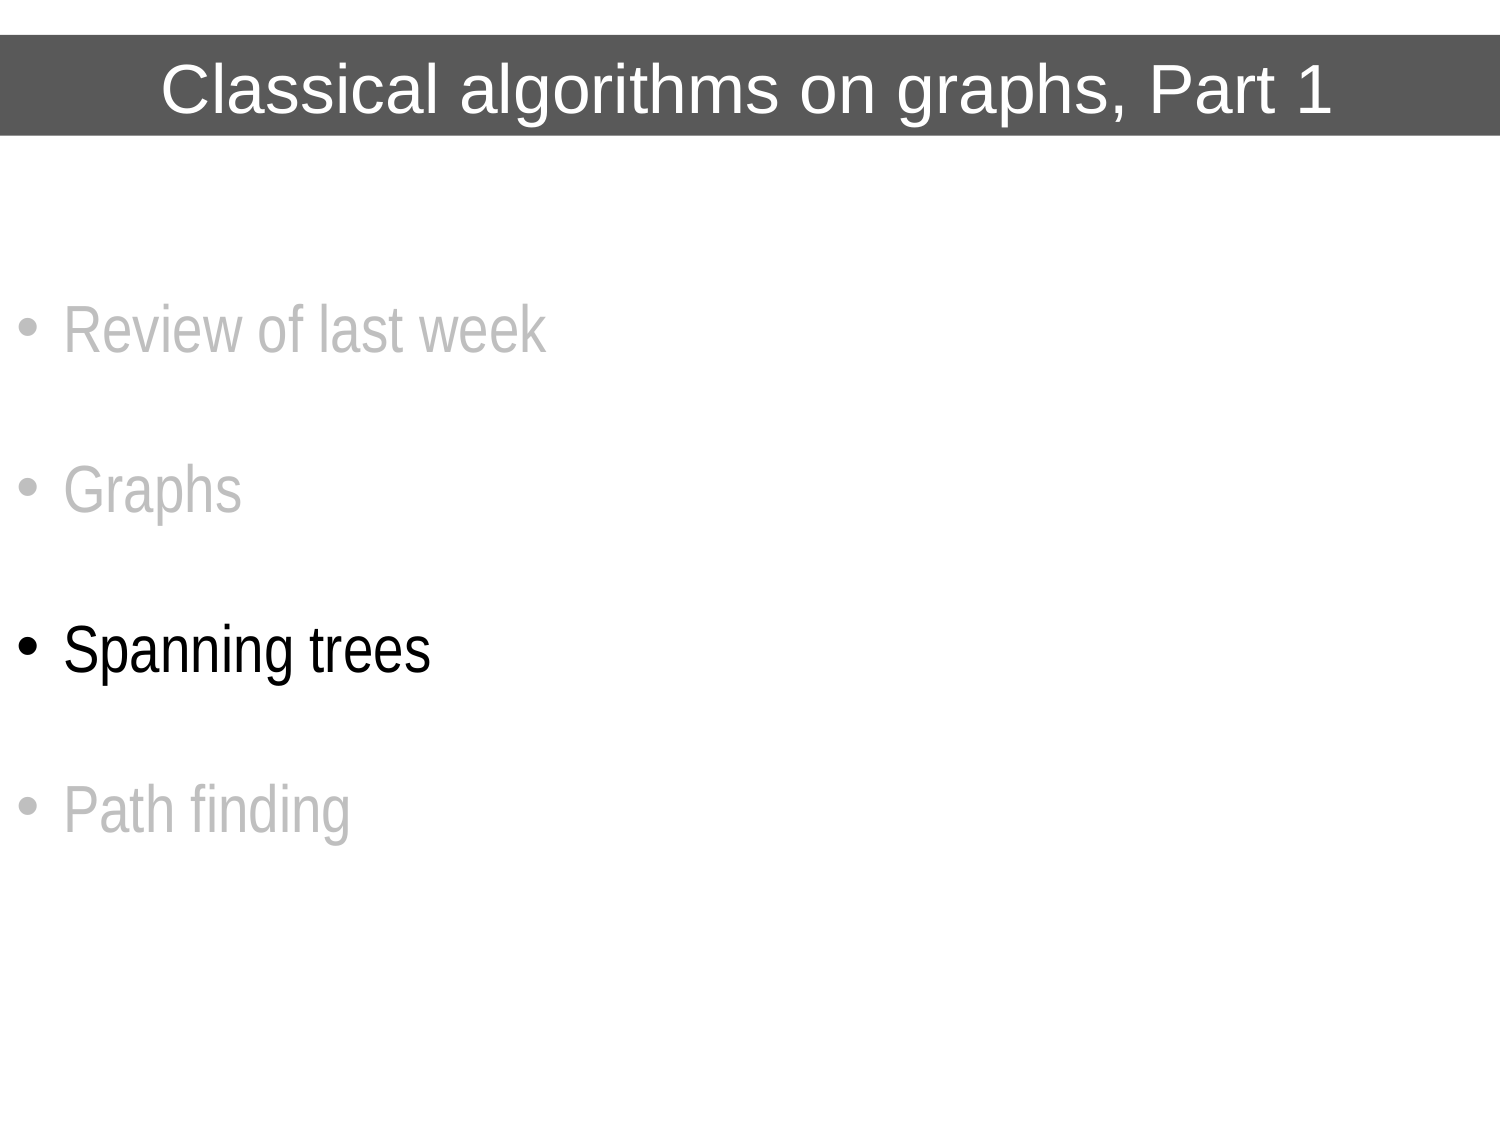

# Classical algorithms on graphs, Part 1
Review of last week

Graphs

Spanning trees

Path finding